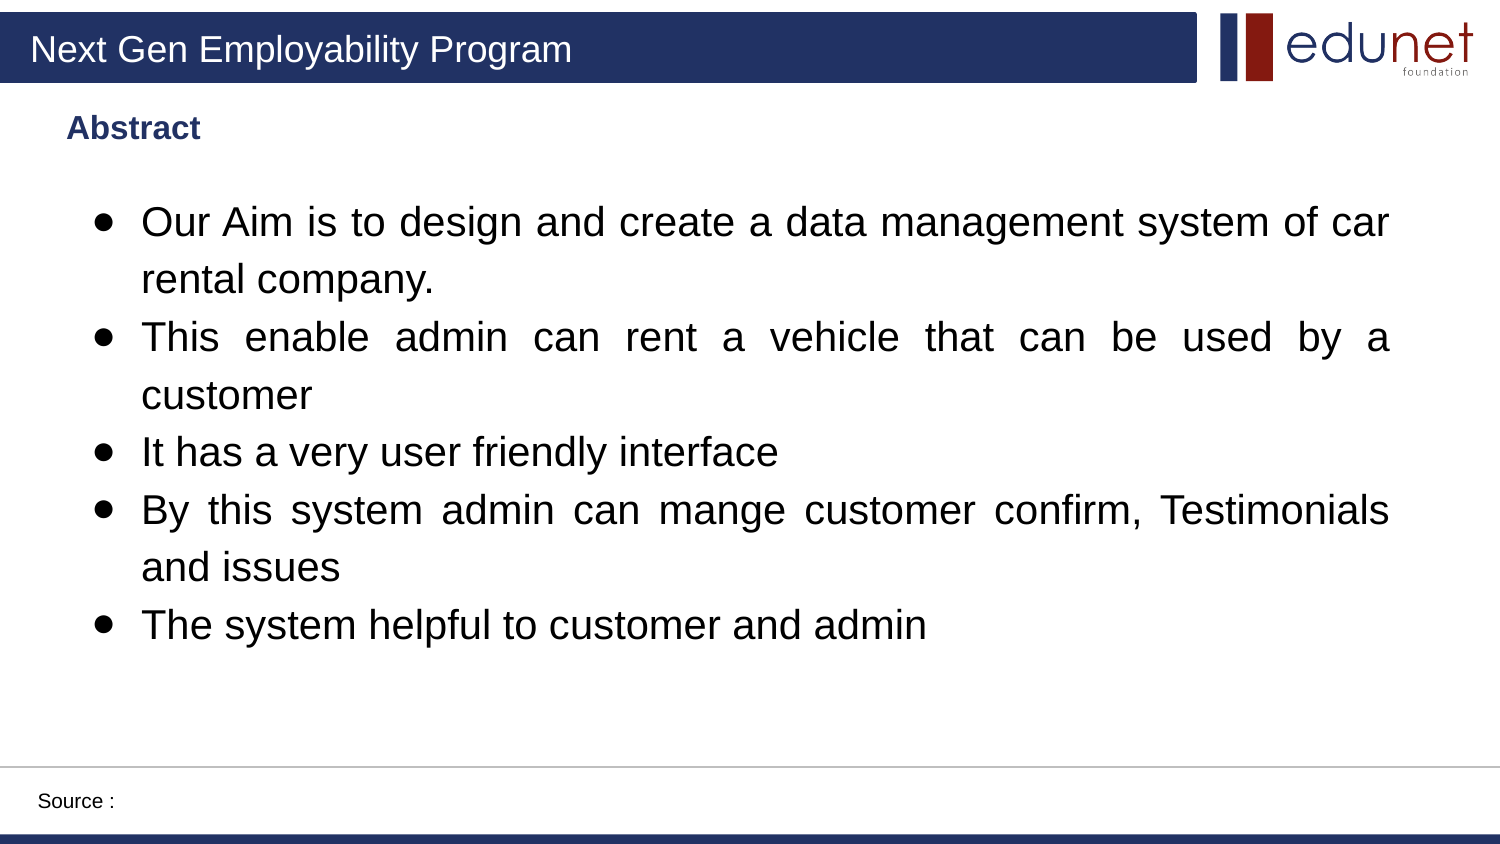

# Abstract
Our Aim is to design and create a data management system of car rental company.
This enable admin can rent a vehicle that can be used by a customer
It has a very user friendly interface
By this system admin can mange customer confirm, Testimonials and issues
The system helpful to customer and admin
Source :